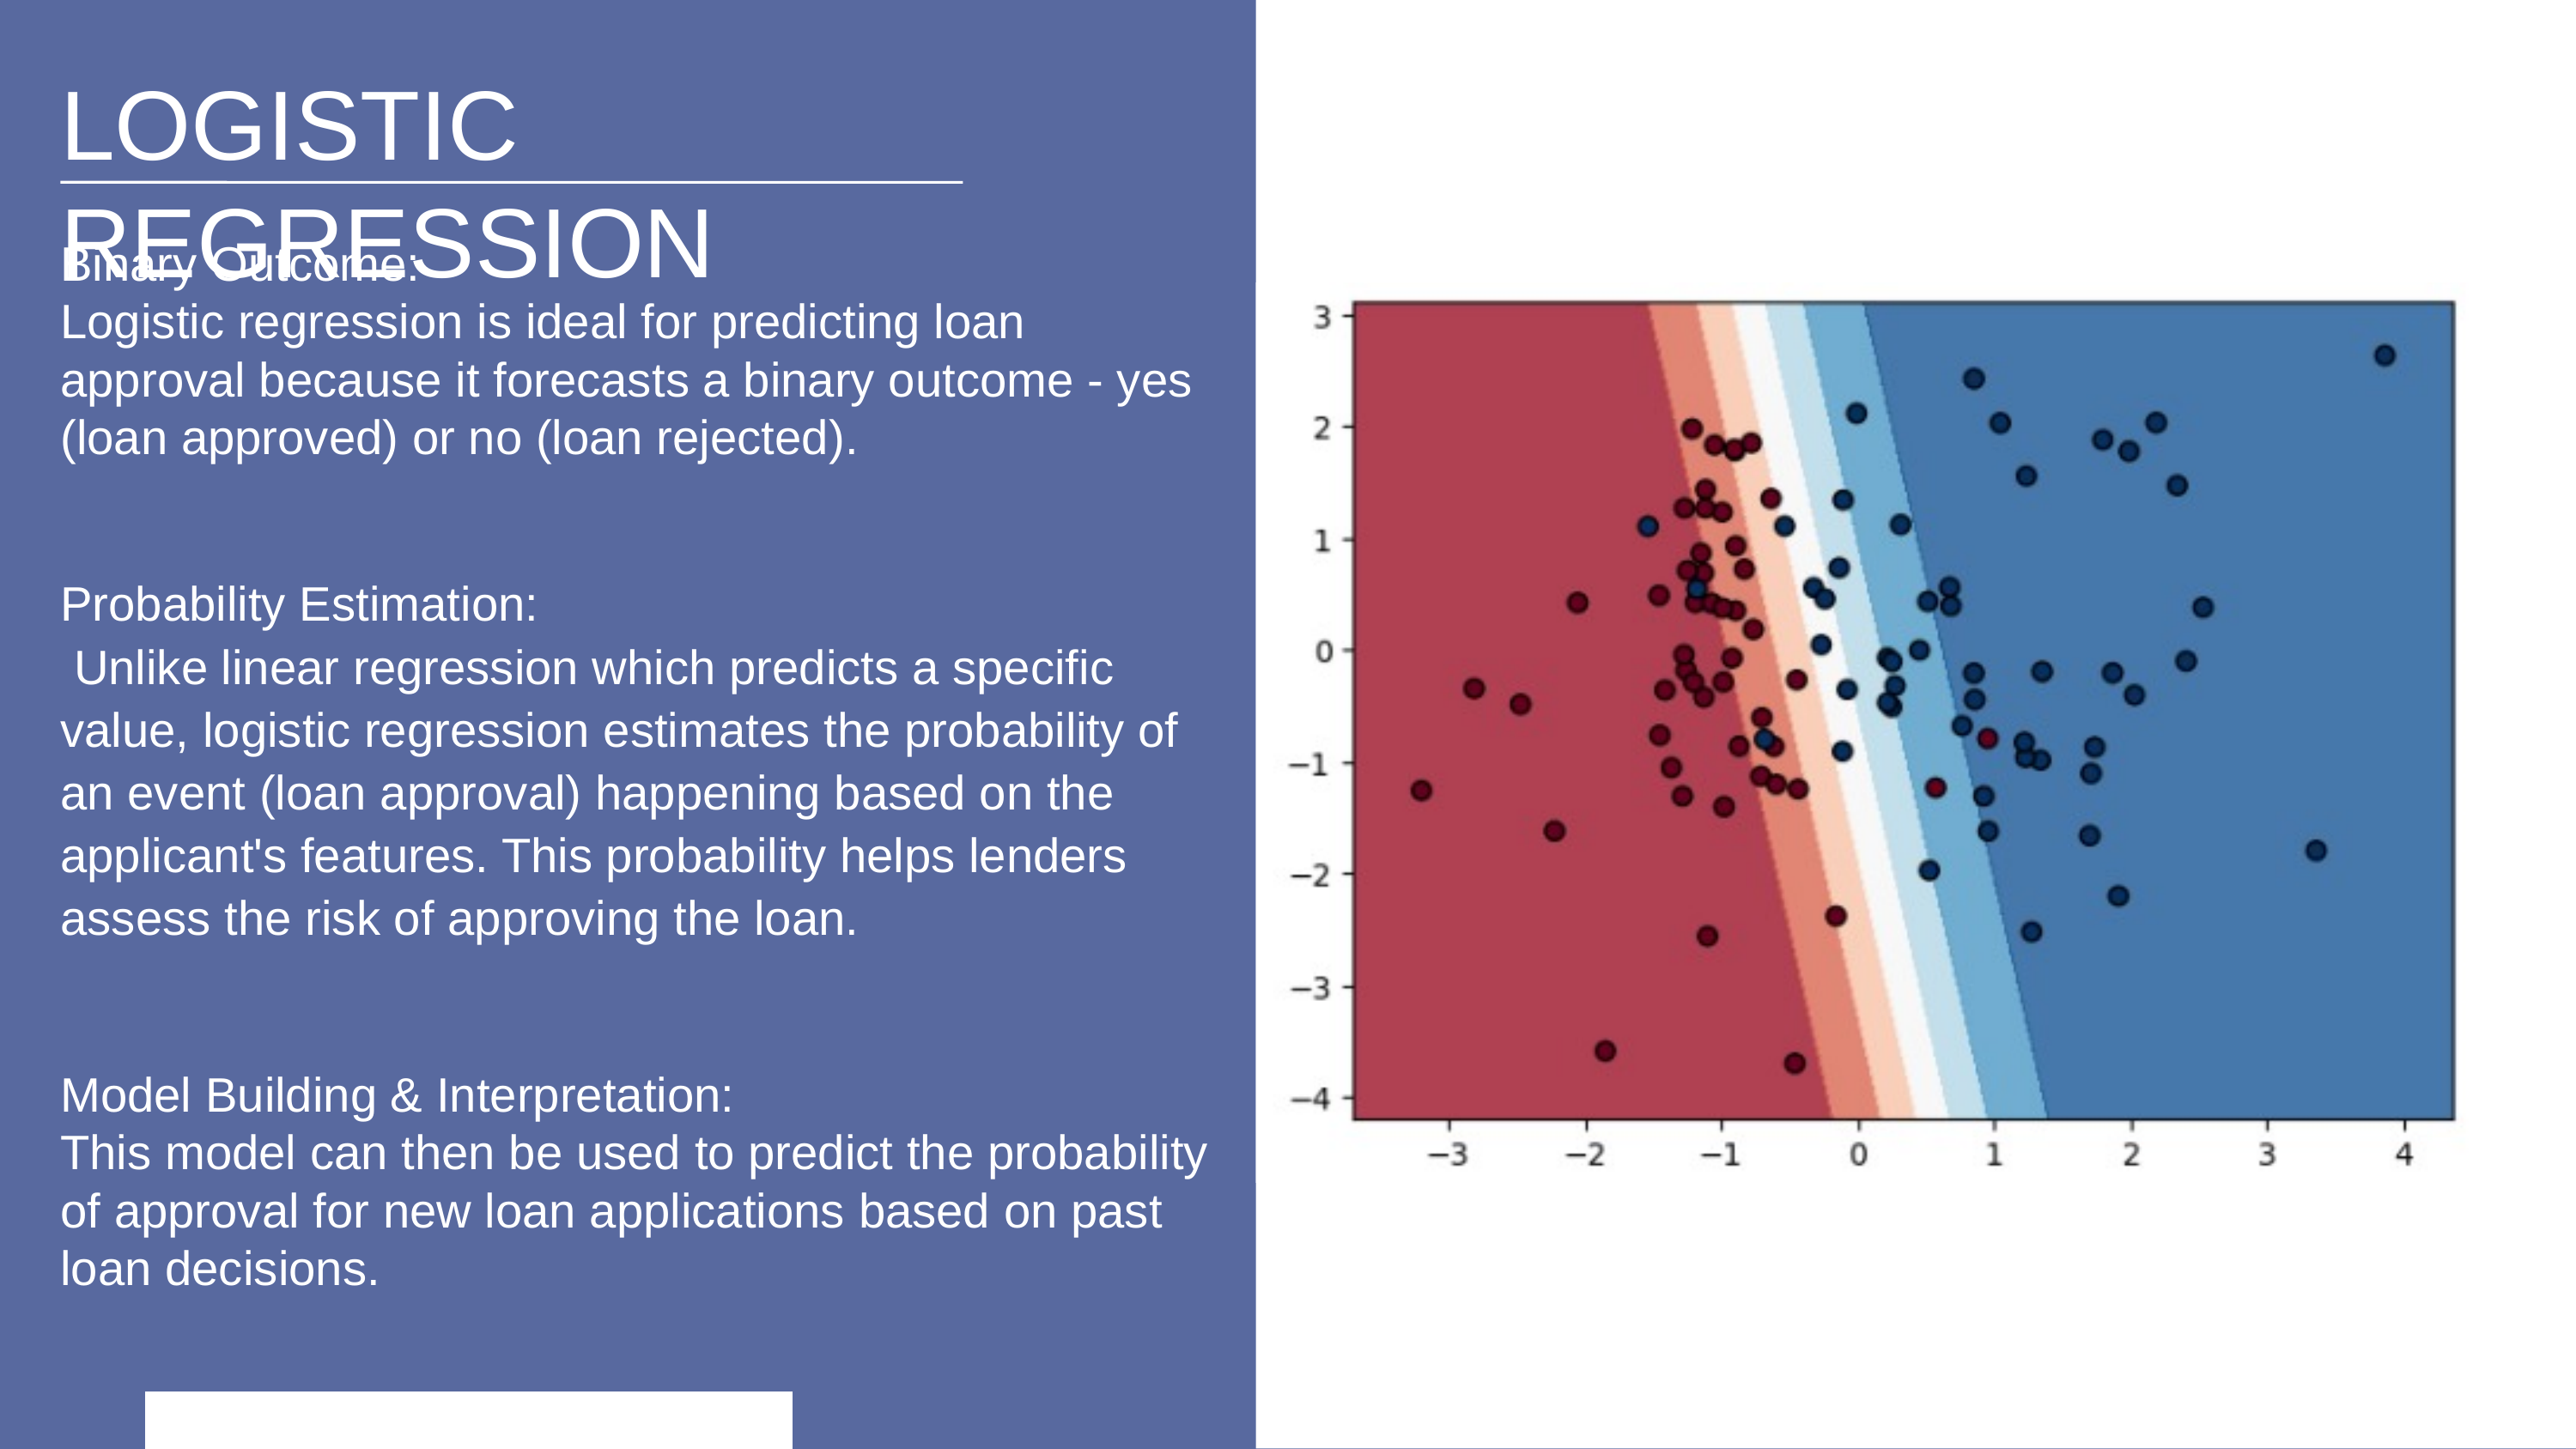

LOGISTIC REGRESSION

Binary Outcome:
Logistic regression is ideal for predicting loan approval because it forecasts a binary outcome - yes (loan approved) or no (loan rejected).

Probability Estimation:
 Unlike linear regression which predicts a specific value, logistic regression estimates the probability of an event (loan approval) happening based on the applicant's features. This probability helps lenders assess the risk of approving the loan.

Model Building & Interpretation:
This model can then be used to predict the probability of approval for new loan applications based on past loan decisions.